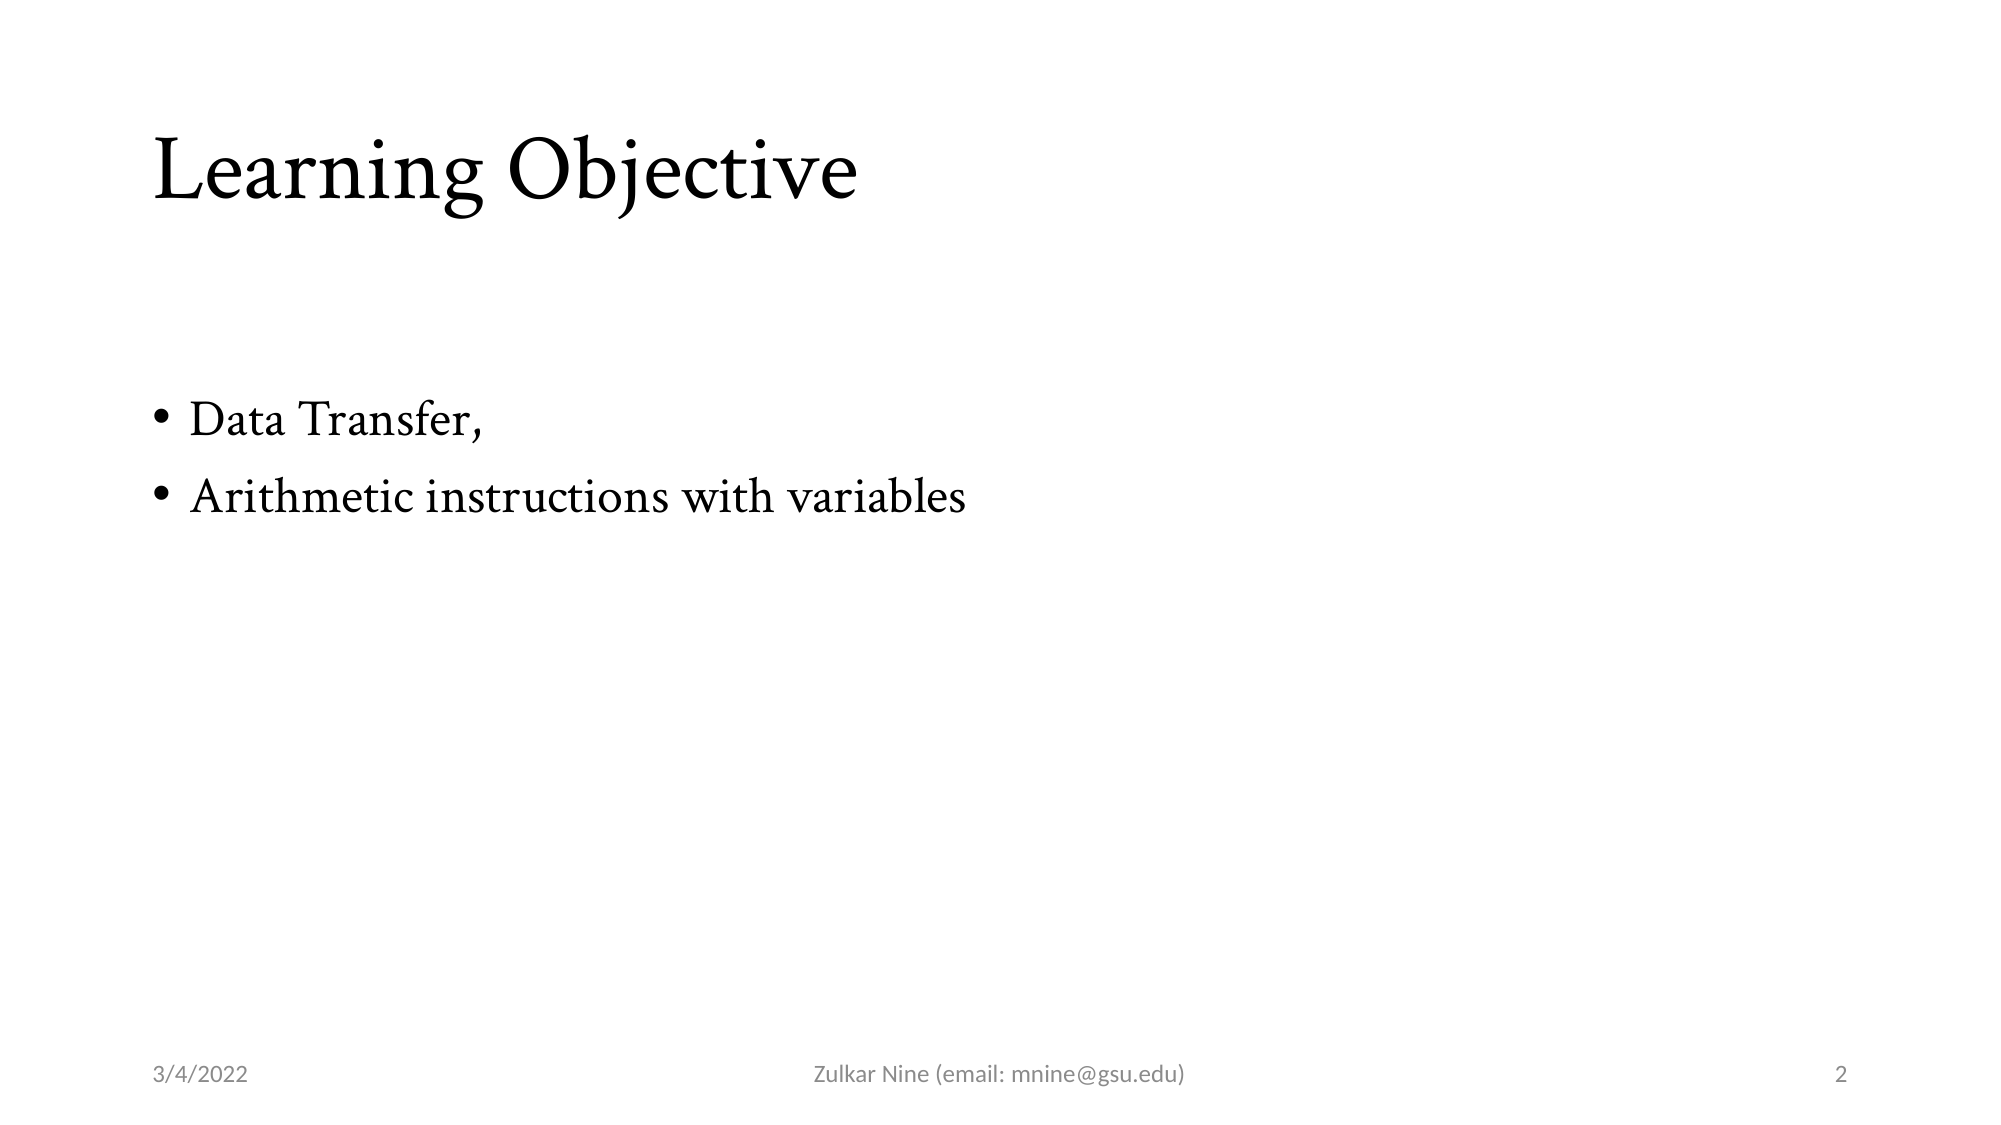

# Learning Objective

Data Transfer,
Arithmetic instructions with variables

3/4/2022
Zulkar Nine (email: mnine@gsu.edu)
2